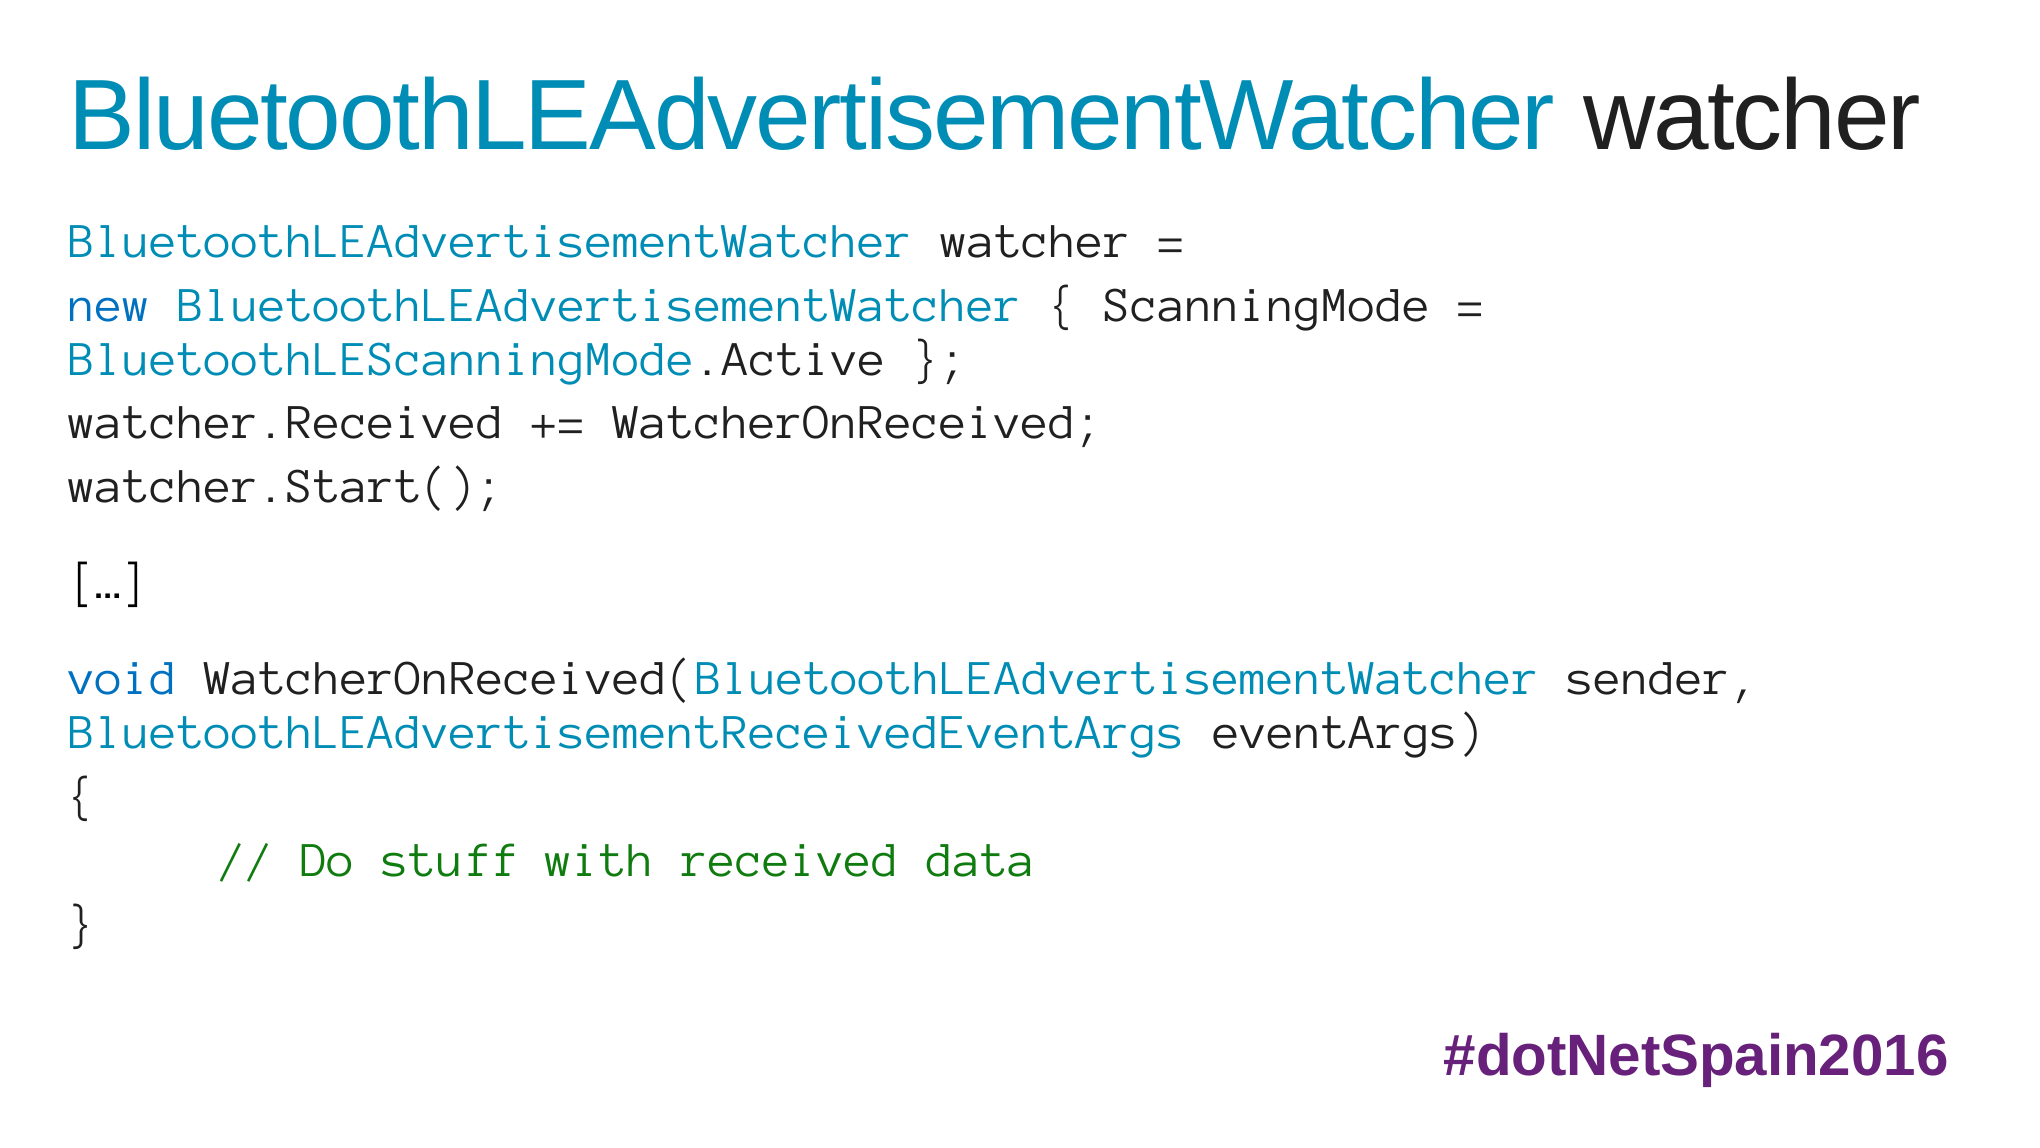

# BluetoothLEAdvertisementWatcher watcher
BluetoothLEAdvertisementWatcher watcher =
new BluetoothLEAdvertisementWatcher { ScanningMode = BluetoothLEScanningMode.Active };
watcher.Received += WatcherOnReceived;
watcher.Start();

[…]

void WatcherOnReceived(BluetoothLEAdvertisementWatcher sender, BluetoothLEAdvertisementReceivedEventArgs eventArgs)
{
	// Do stuff with received data
}